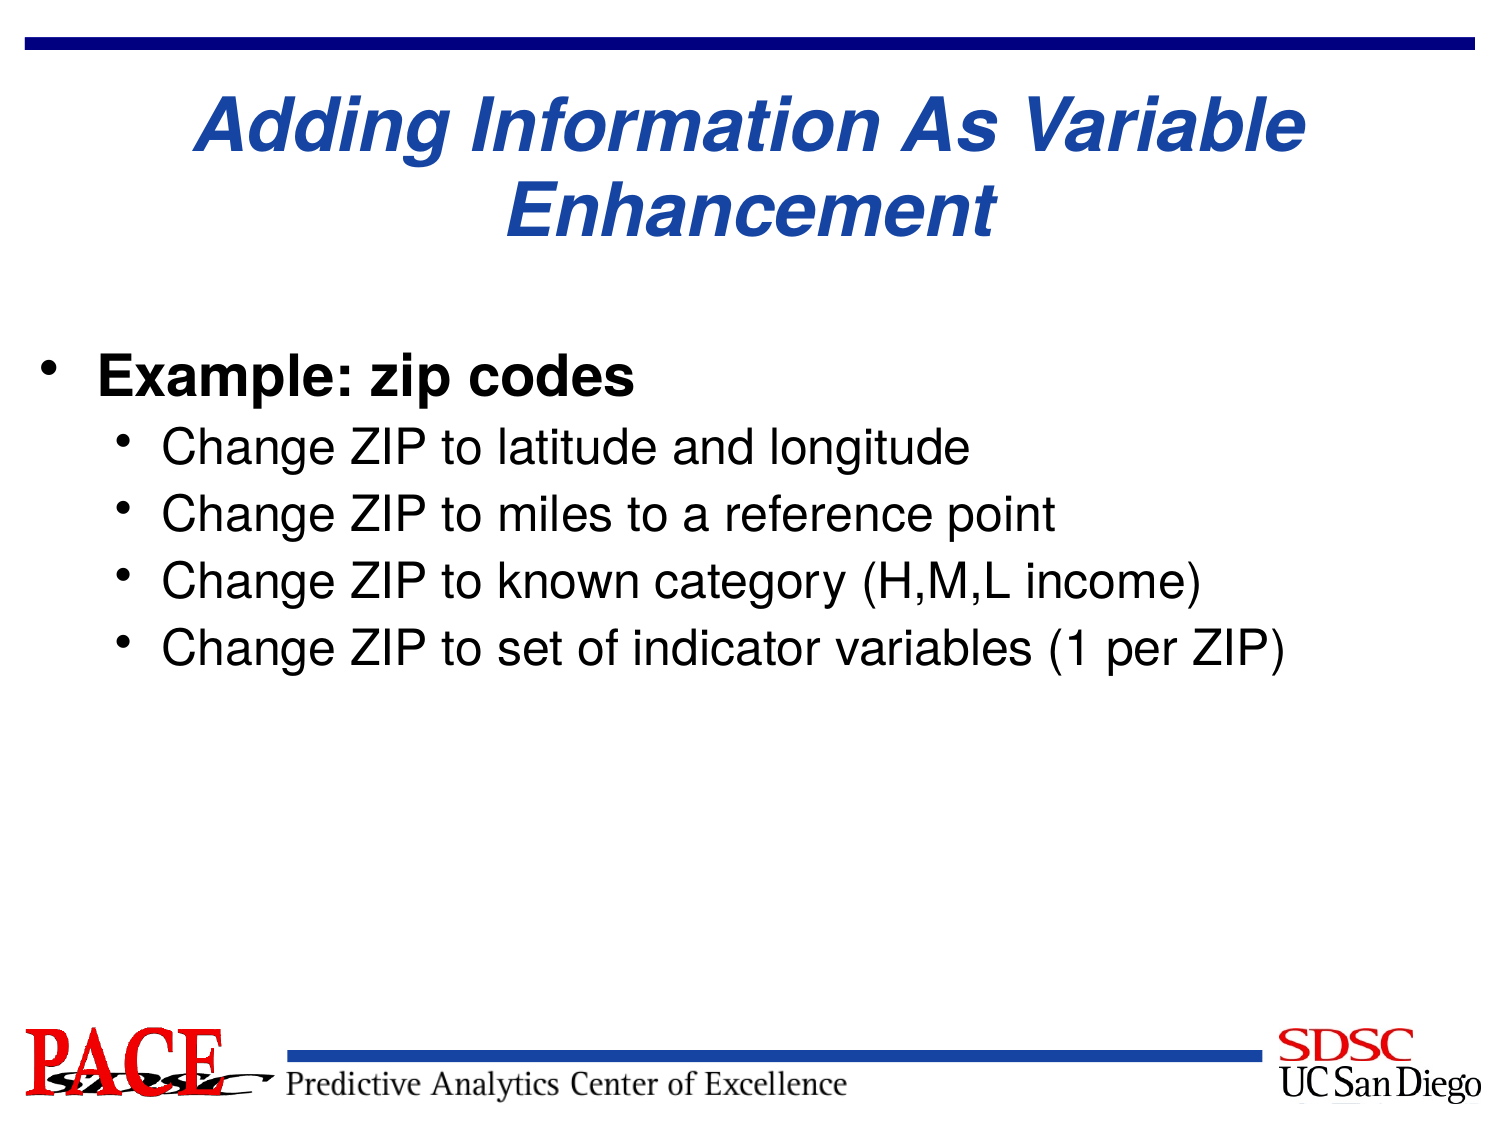

# Adding Information As Variable Enhancement
Example: zip codes
Change ZIP to latitude and longitude
Change ZIP to miles to a reference point
Change ZIP to known category (H,M,L income)
Change ZIP to set of indicator variables (1 per ZIP)